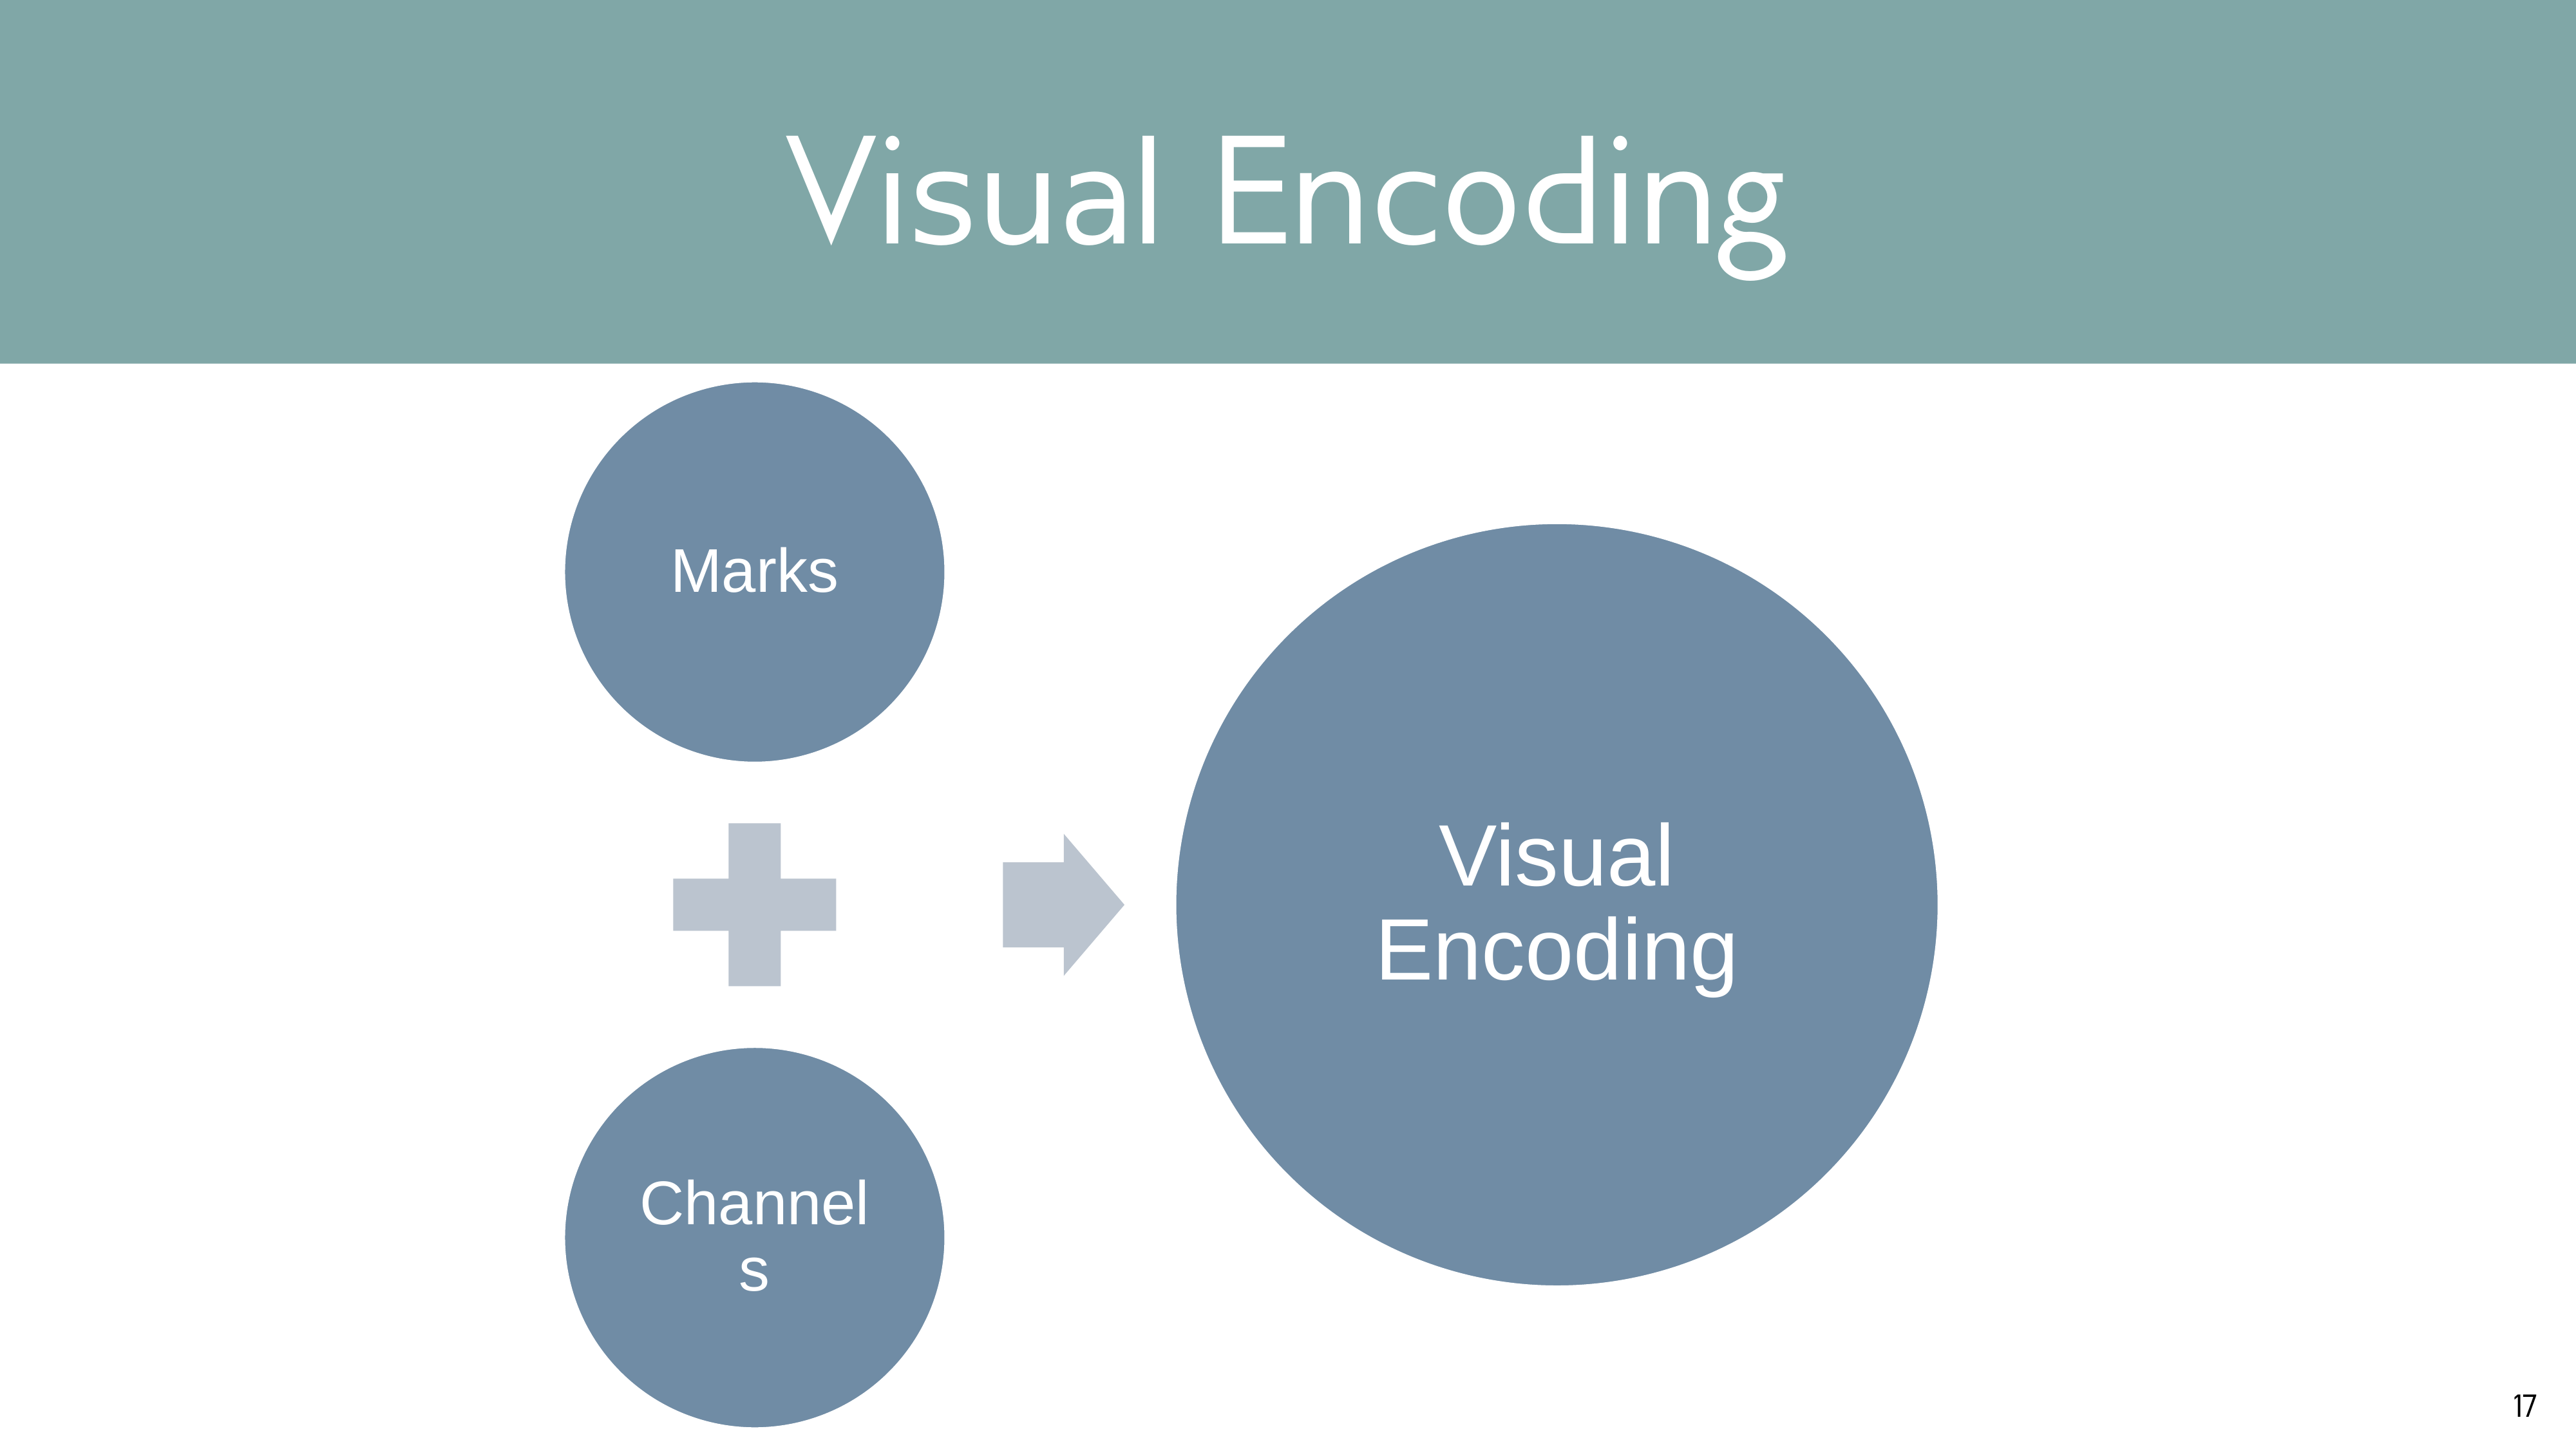

# Visual Encoding
Marks

Channels

Visual Encoding
17